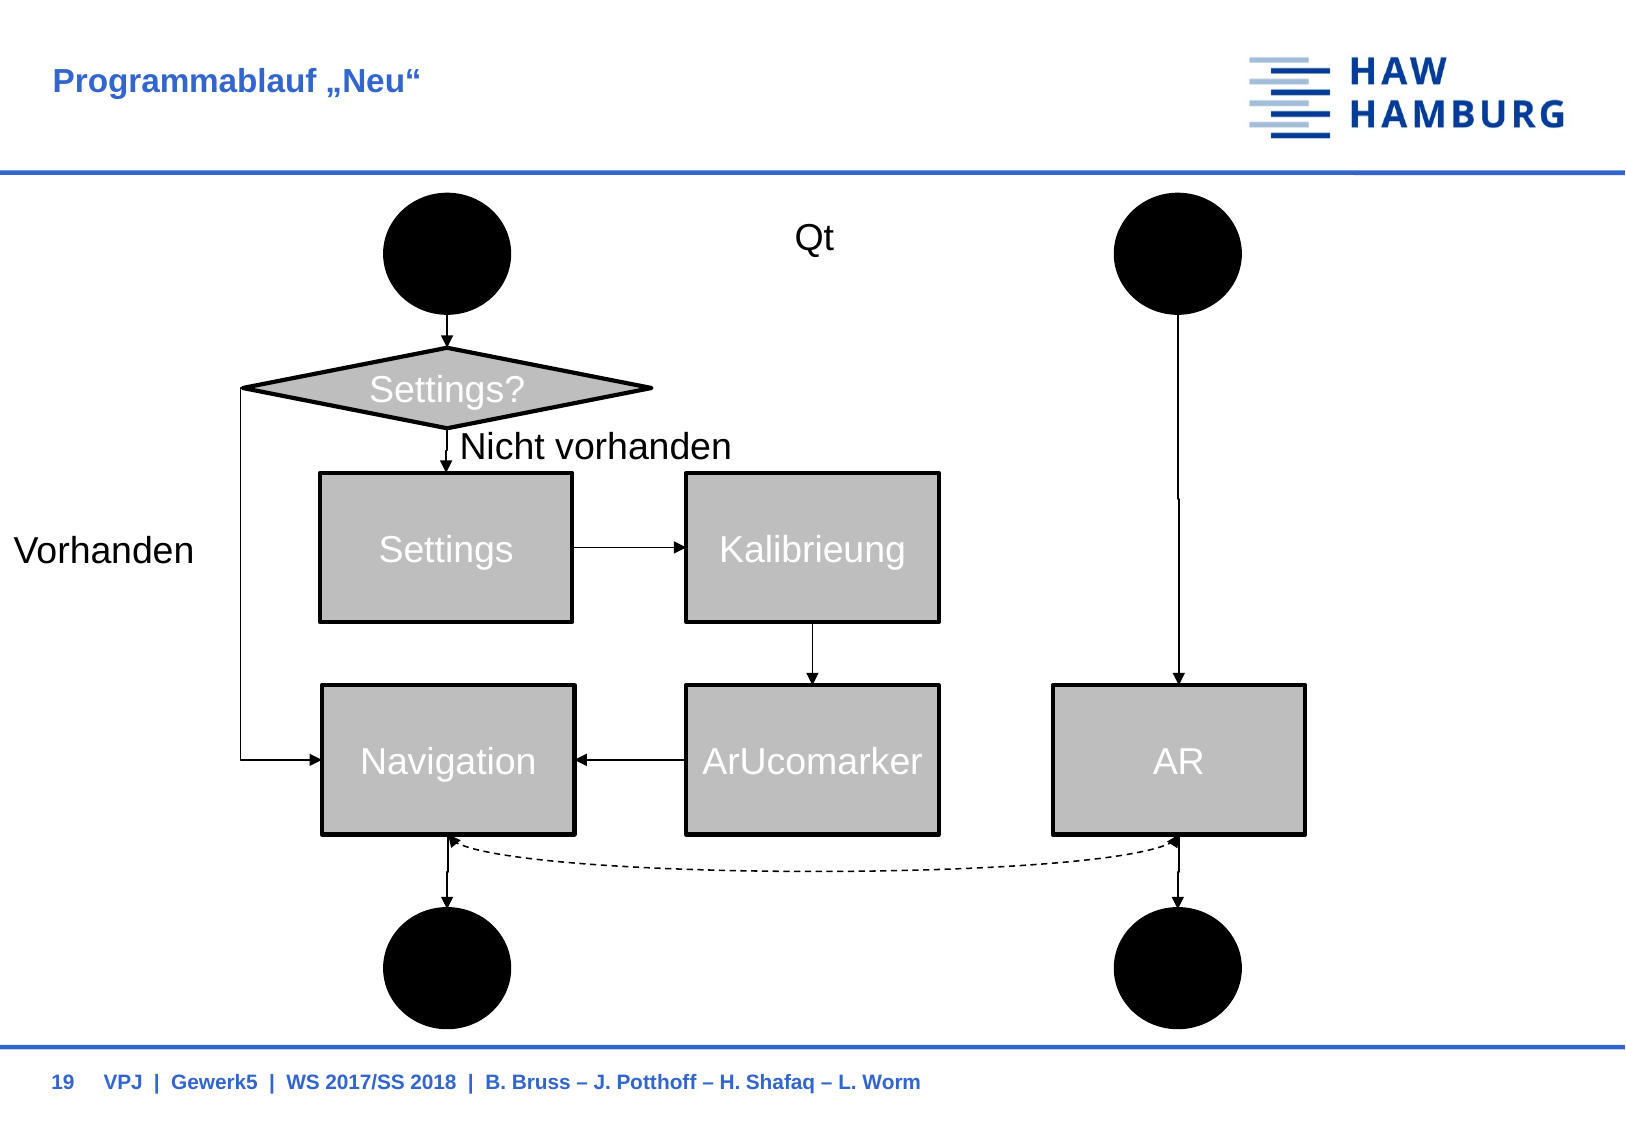

# Programmablauf „Neu“

Qt
Settings?
Nicht vorhanden
Kalibrieung
Settings
Vorhanden
Navigation
ArUcomarker
AR

19
VPJ  |  Gewerk5  |  WS 2017/SS 2018  |  B. Bruss – J. Potthoff – H. Shafaq – L. Worm